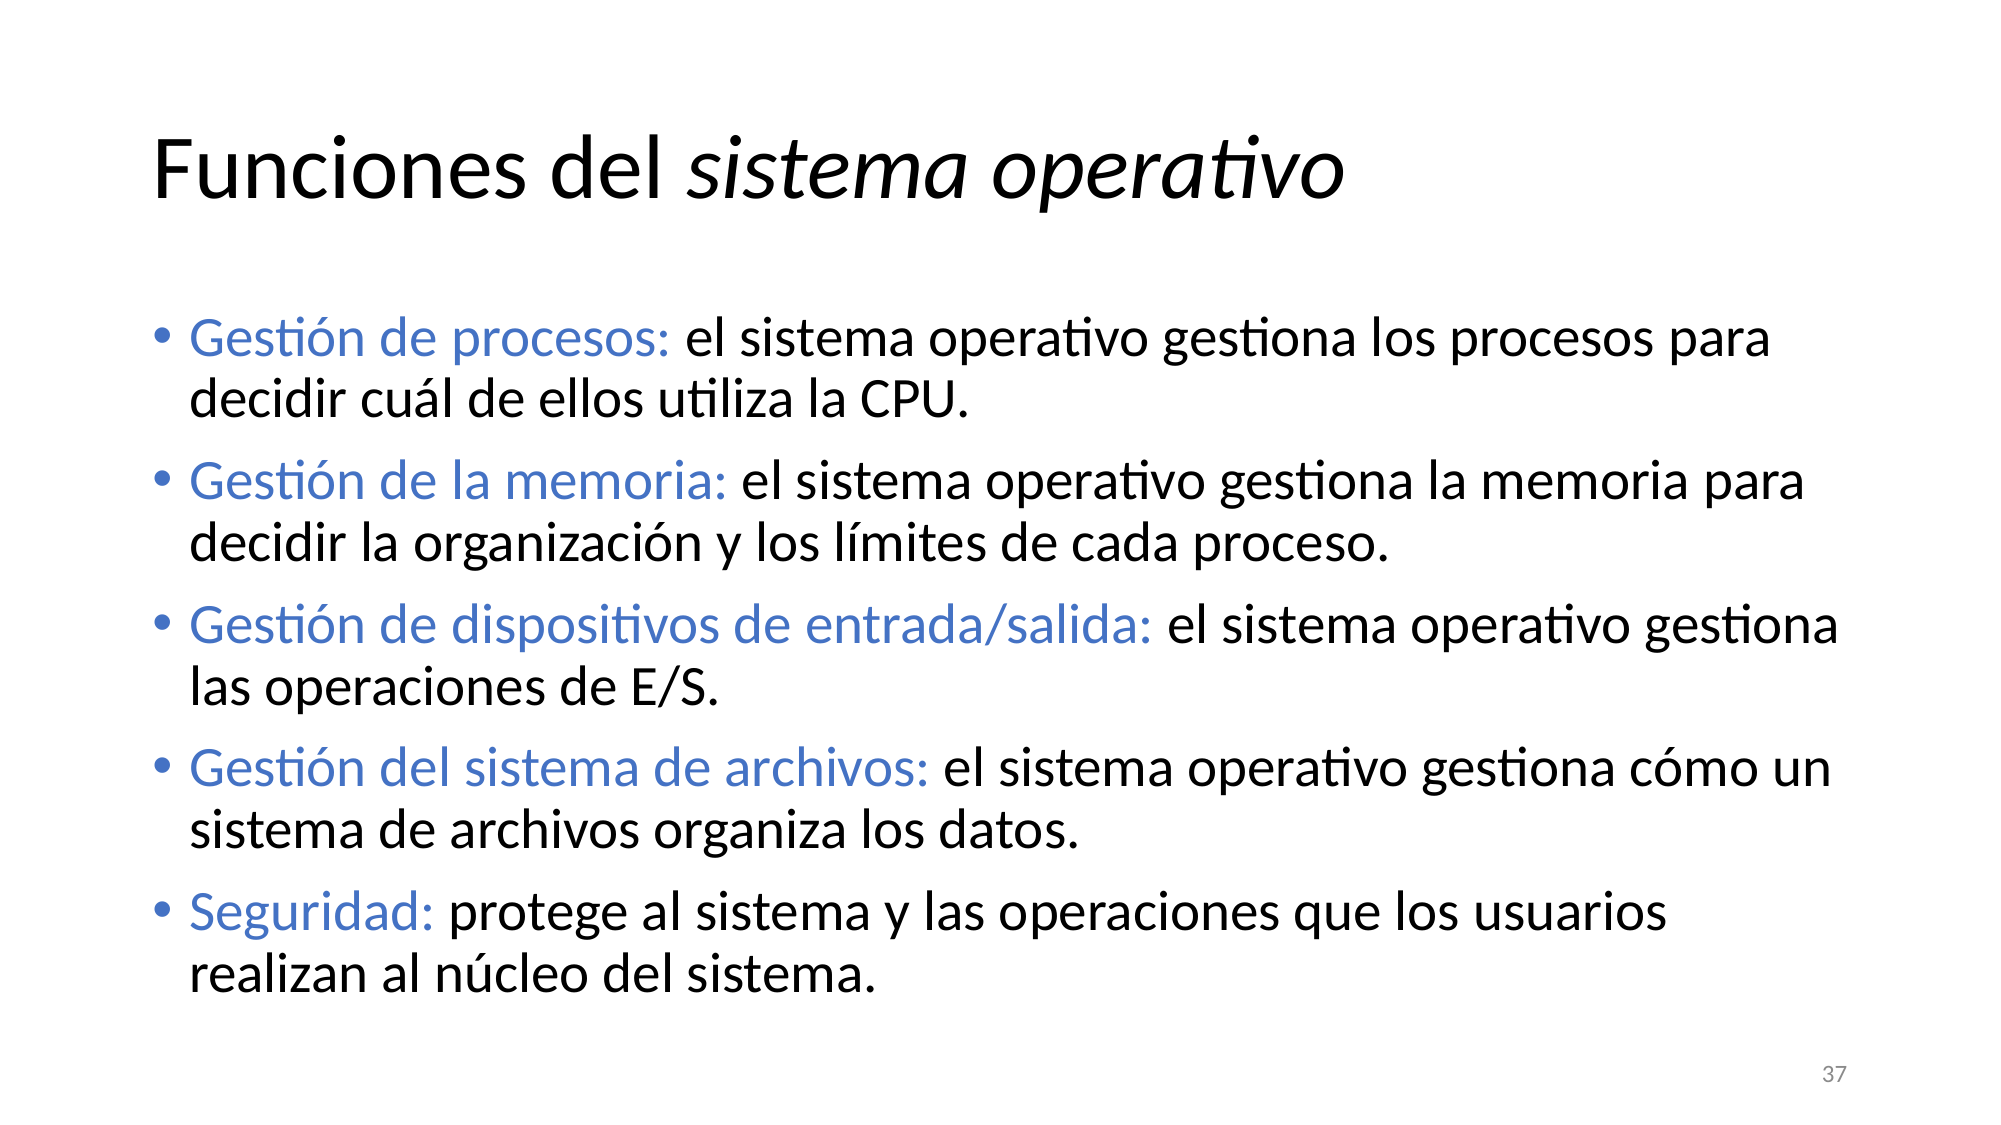

# Funciones del sistema operativo
Gestión de procesos: el sistema operativo gestiona los procesos para decidir cuál de ellos utiliza la CPU.
Gestión de la memoria: el sistema operativo gestiona la memoria para decidir la organización y los límites de cada proceso.
Gestión de dispositivos de entrada/salida: el sistema operativo gestiona las operaciones de E/S.
Gestión del sistema de archivos: el sistema operativo gestiona cómo un sistema de archivos organiza los datos.
Seguridad: protege al sistema y las operaciones que los usuarios realizan al núcleo del sistema.
37